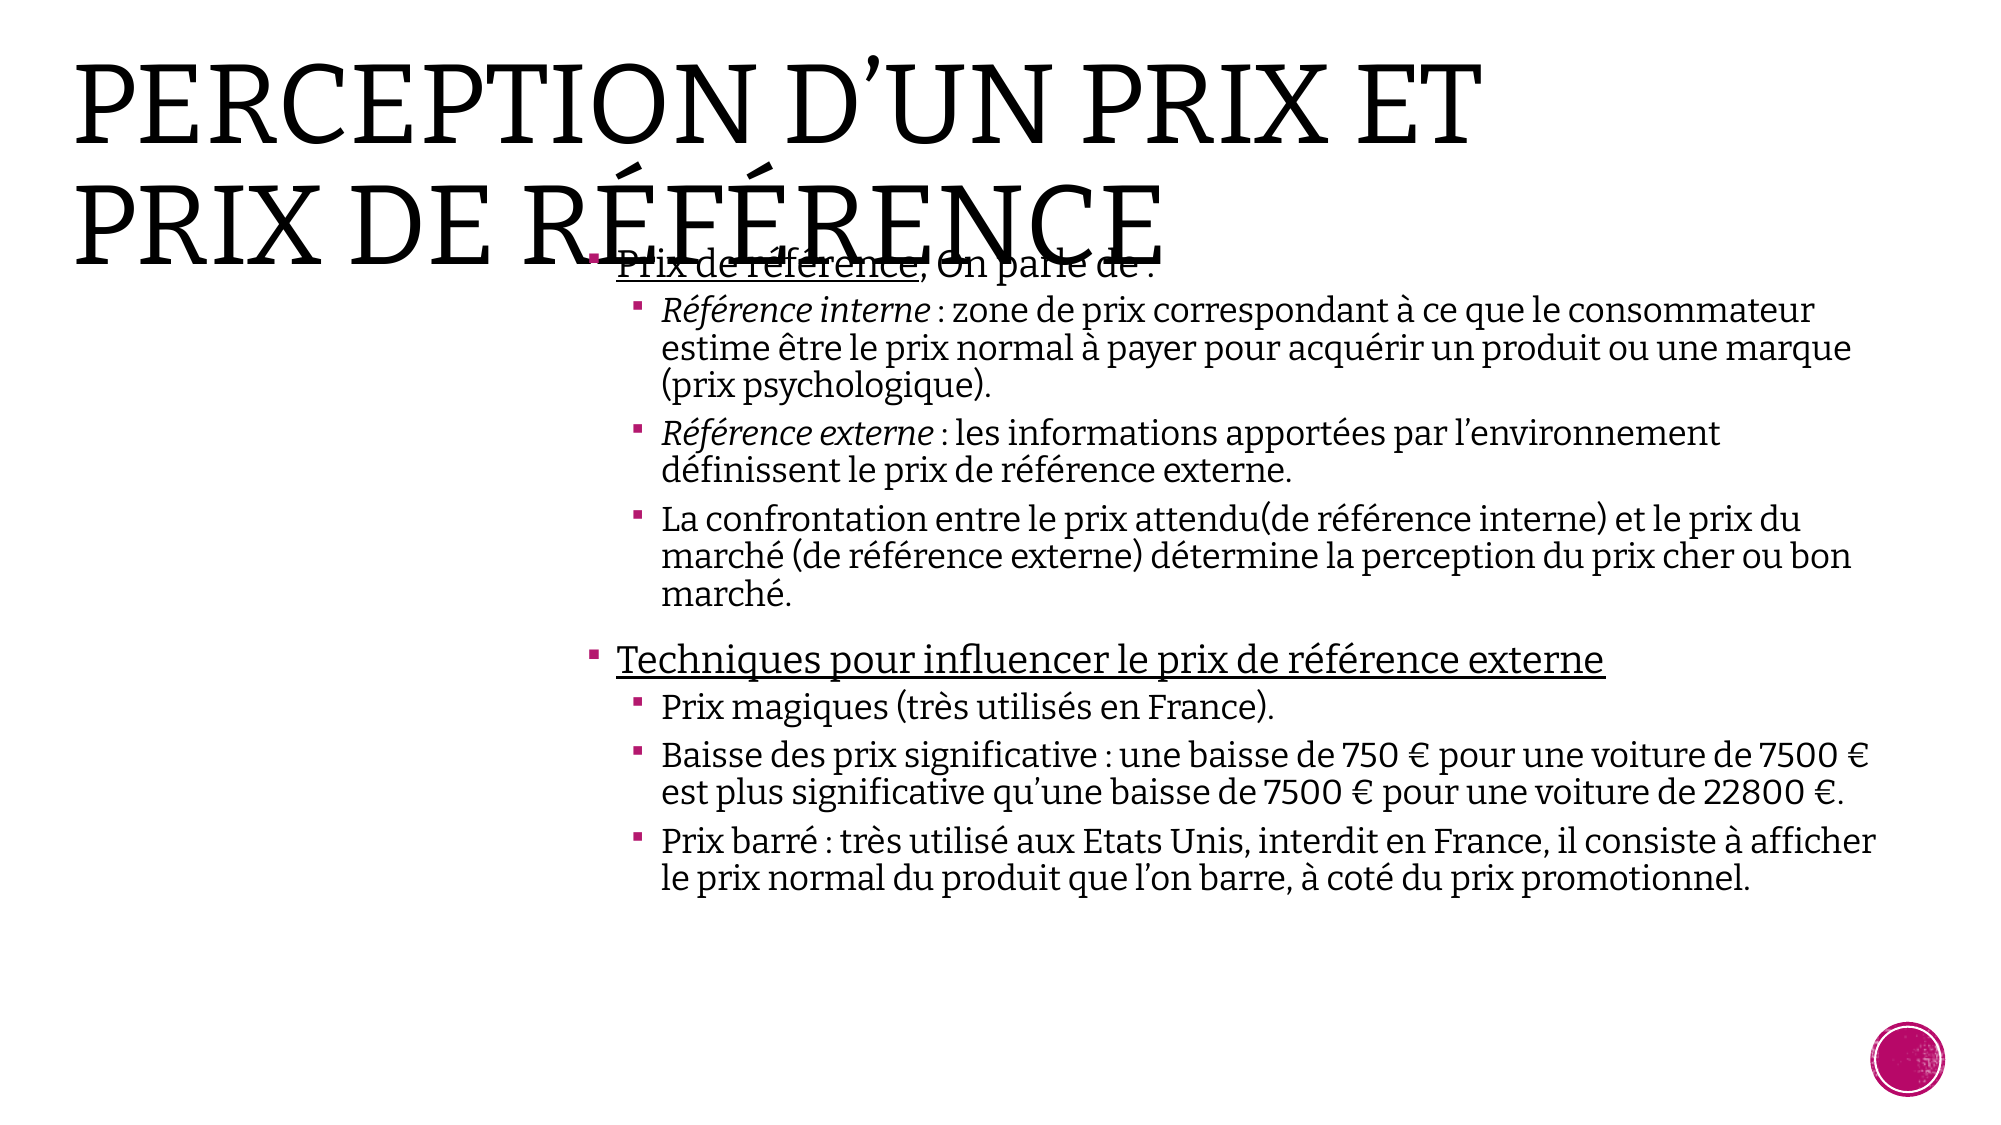

# Perception d’un prix et prix de référence

Prix de référence, On parle de :
Référence interne : zone de prix correspondant à ce que le consommateur estime être le prix normal à payer pour acquérir un produit ou une marque (prix psychologique).
Référence externe : les informations apportées par l’environnement définissent le prix de référence externe.
La confrontation entre le prix attendu(de référence interne) et le prix du marché (de référence externe) détermine la perception du prix cher ou bon marché.
Techniques pour influencer le prix de référence externe
Prix magiques (très utilisés en France).
Baisse des prix significative : une baisse de 750 € pour une voiture de 7500 € est plus significative qu’une baisse de 7500 € pour une voiture de 22800 €.
Prix barré : très utilisé aux Etats Unis, interdit en France, il consiste à afficher le prix normal du produit que l’on barre, à coté du prix promotionnel.